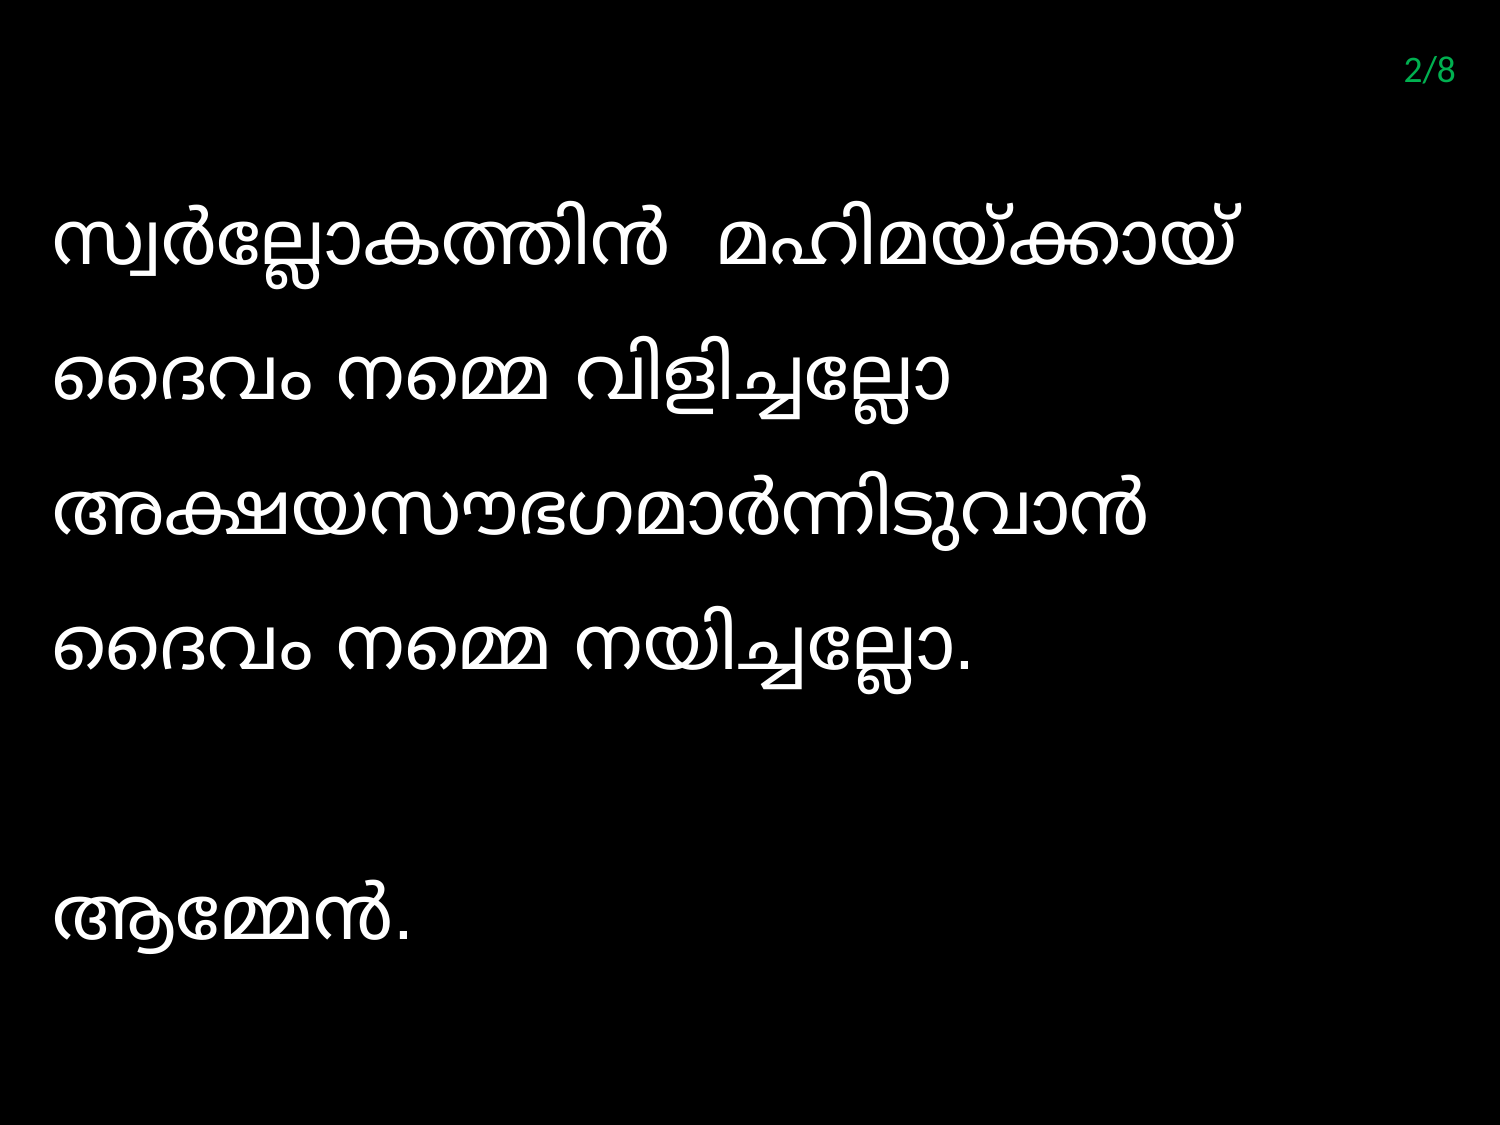

2/8
സ്വര്‍ല്ലോകത്തിന്‍  മഹിമയ്ക്കായ്‌
ദൈവം നമ്മെ വിളിച്ചല്ലോ
അക്ഷയസൗഭഗമാര്‍ന്നിടുവാന്‍
ദൈവം നമ്മെ നയിച്ചല്ലോ.

ആമ്മേന്‍.